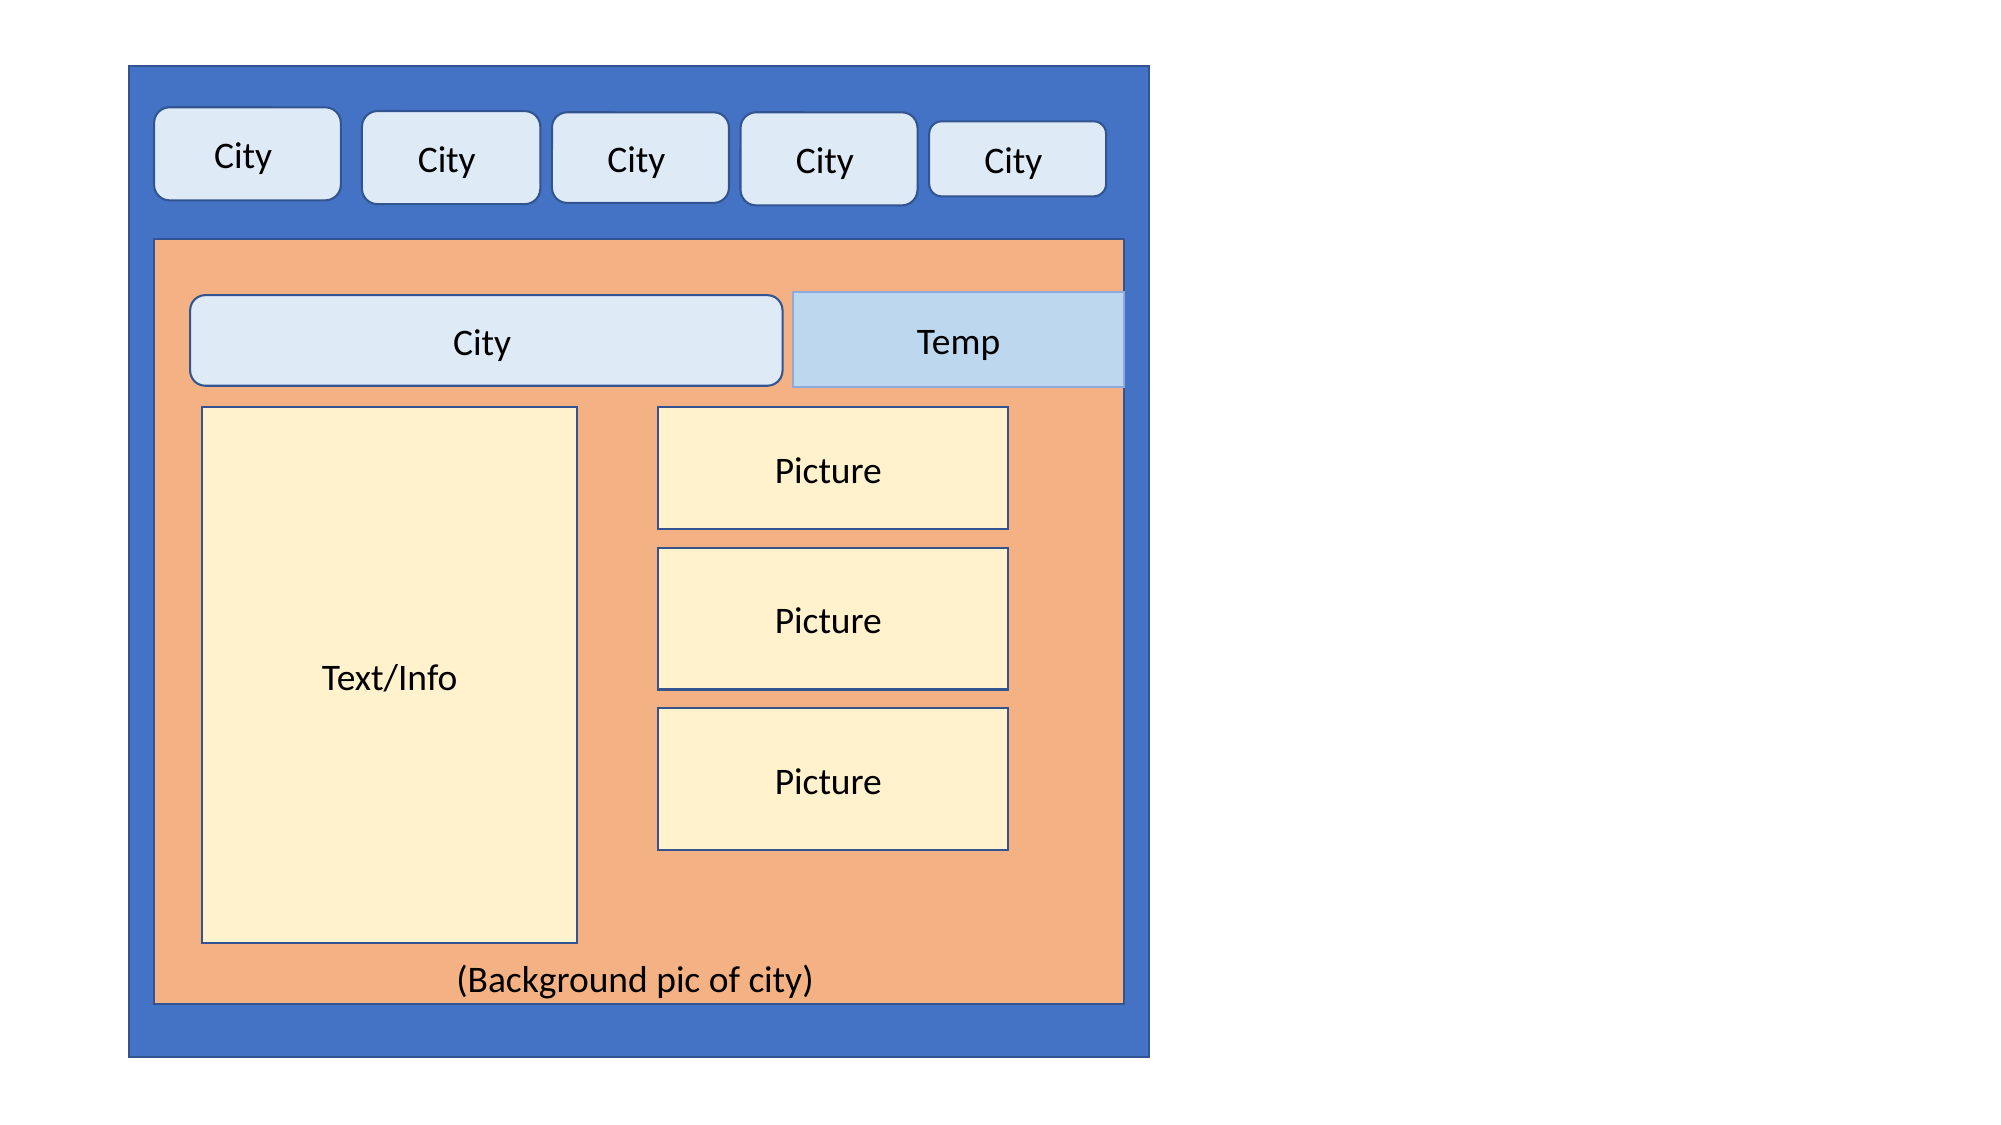

City
City
City
City
City

Temp
City
Picture
Text/Info
Picture
Picture
(Background pic of city)